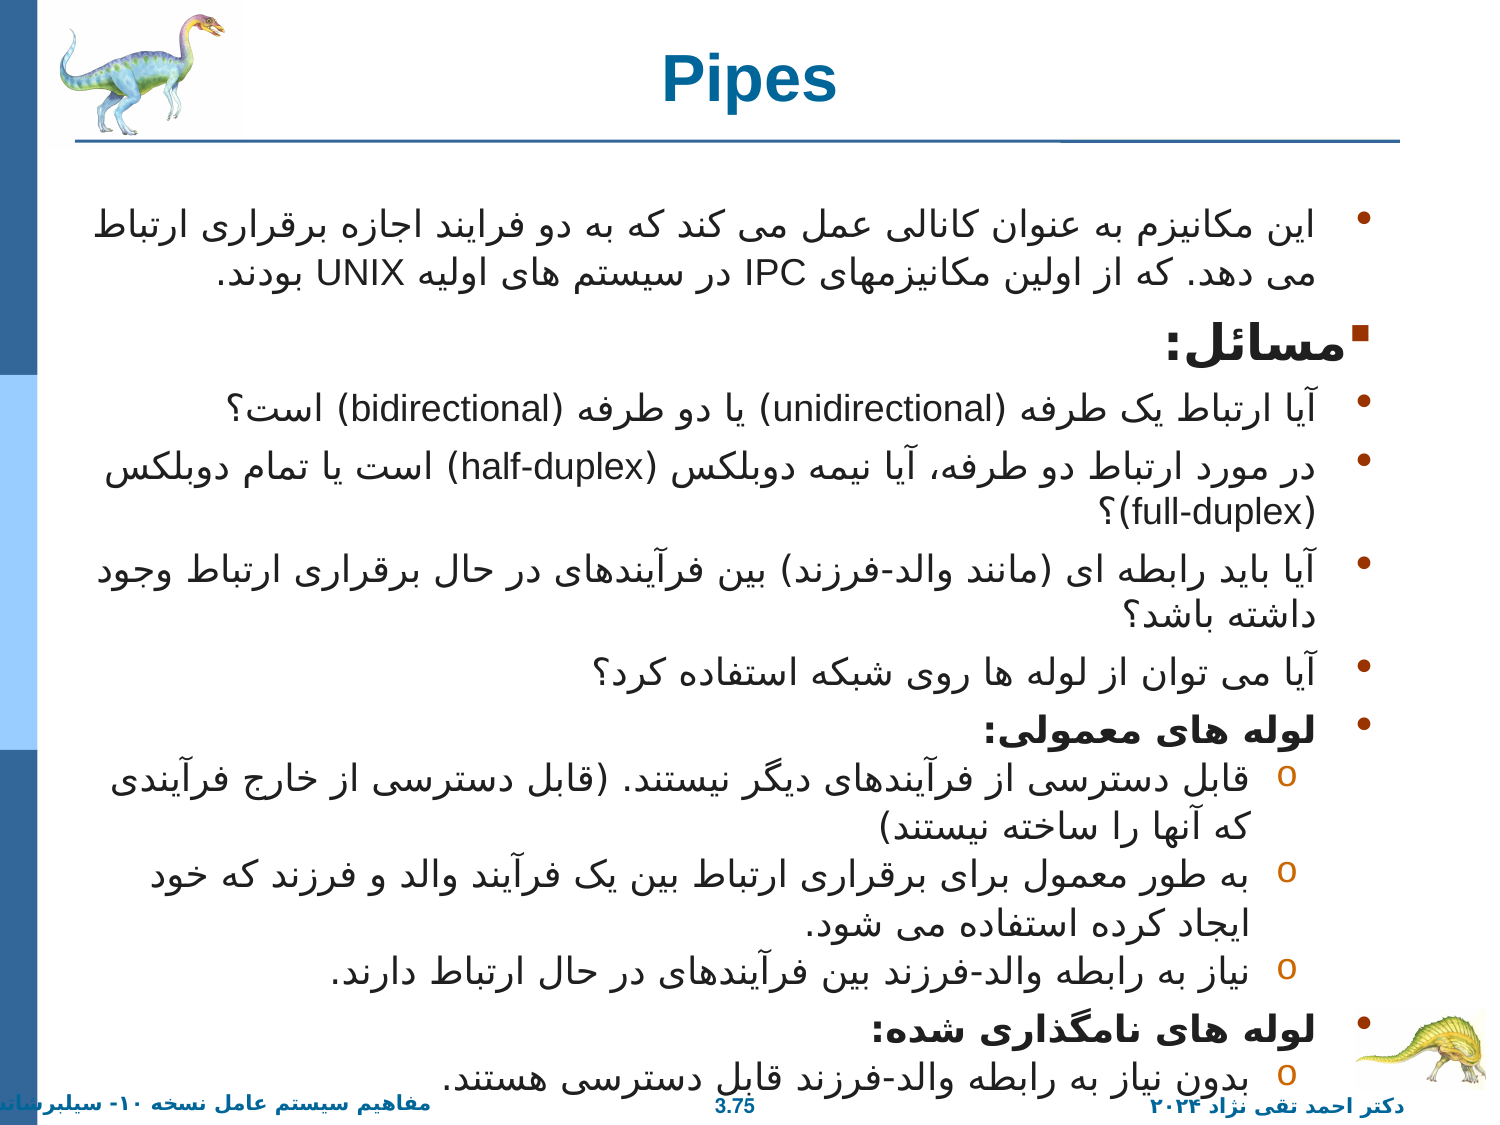

# Pipes
این مکانیزم به عنوان کانالی عمل می کند که به دو فرایند اجازه برقراری ارتباط می دهد. که از اولین مکانیزمهای IPC در سیستم های اولیه UNIX بودند.
مسائل:
آیا ارتباط یک طرفه (unidirectional) یا دو طرفه (bidirectional) است؟
در مورد ارتباط دو طرفه، آیا نیمه دوبلکس (half-duplex) است یا تمام دوبلکس (full-duplex)؟
آیا باید رابطه ای (مانند والد-فرزند) بین فرآیندهای در حال برقراری ارتباط وجود داشته باشد؟
آیا می توان از لوله ها روی شبکه استفاده کرد؟
لوله های معمولی:
قابل دسترسی از فرآیندهای دیگر نیستند. (قابل دسترسی از خارج فرآیندی که آنها را ساخته نیستند)
به طور معمول برای برقراری ارتباط بین یک فرآیند والد و فرزند که خود ایجاد کرده استفاده می شود.
نیاز به رابطه والد-فرزند بین فرآیندهای در حال ارتباط دارند.
لوله های نامگذاری شده:
بدون نیاز به رابطه والد-فرزند قابل دسترسی هستند.